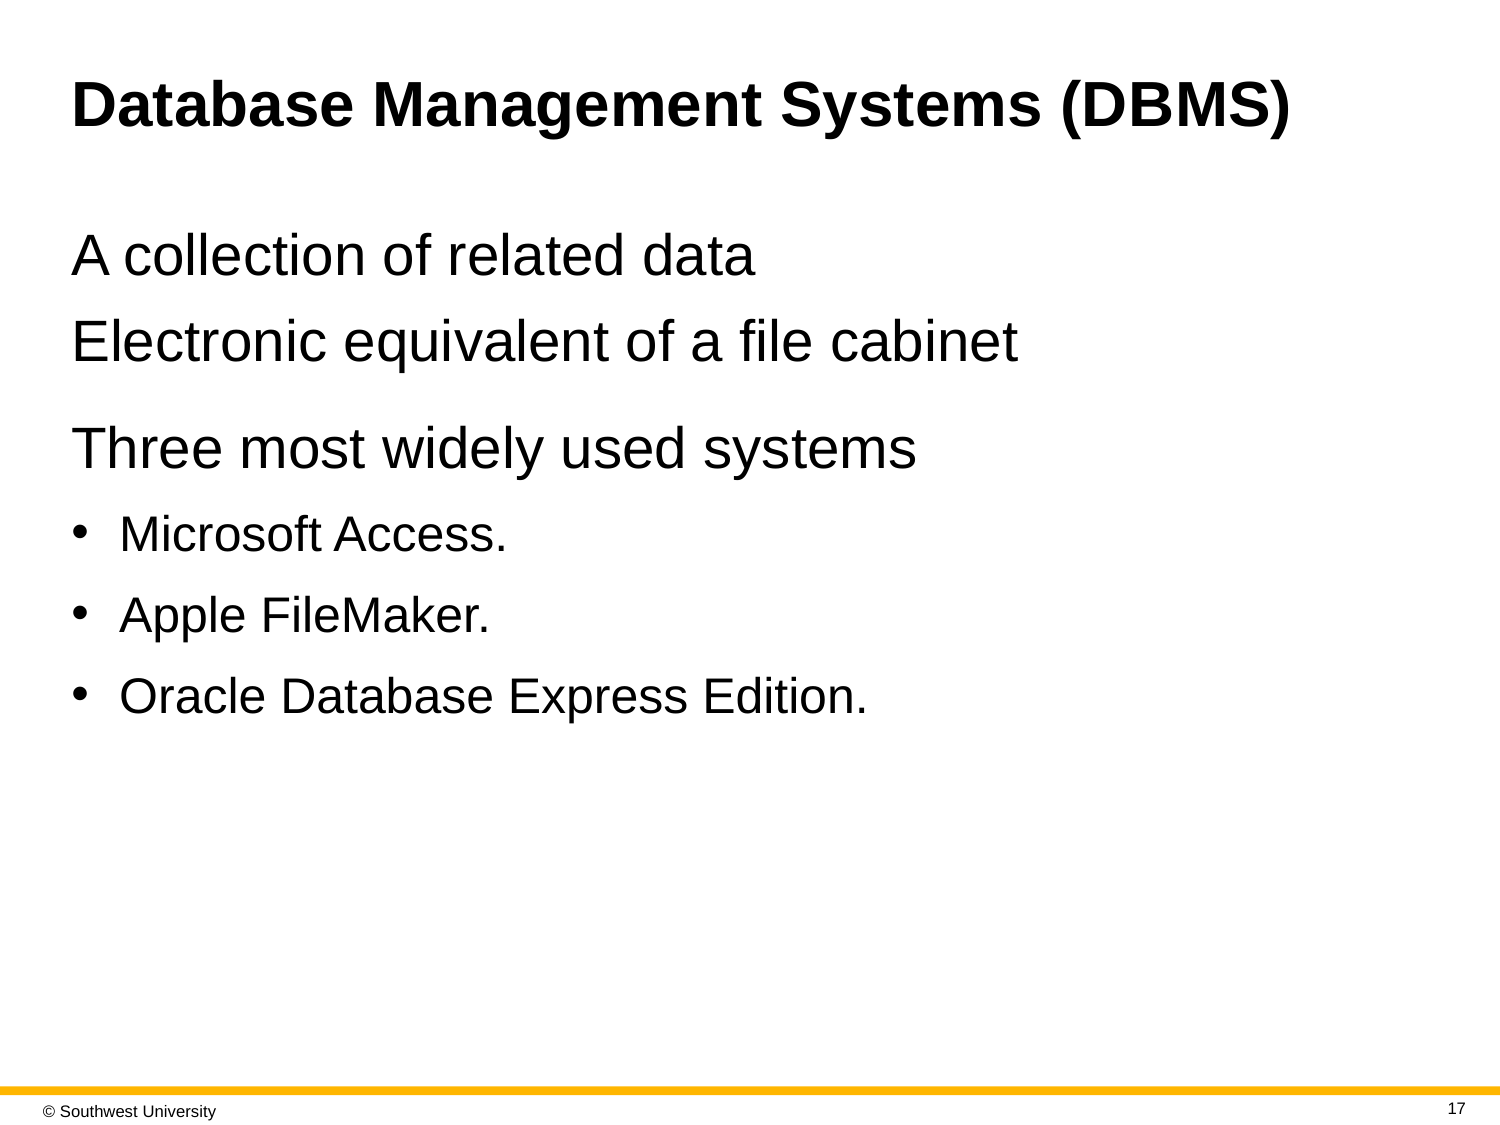

# Database Management Systems (D B M S)
A collection of related data
Electronic equivalent of a file cabinet
Three most widely used systems
Microsoft Access.
Apple FileMaker.
Oracle Database Express Edition.
17